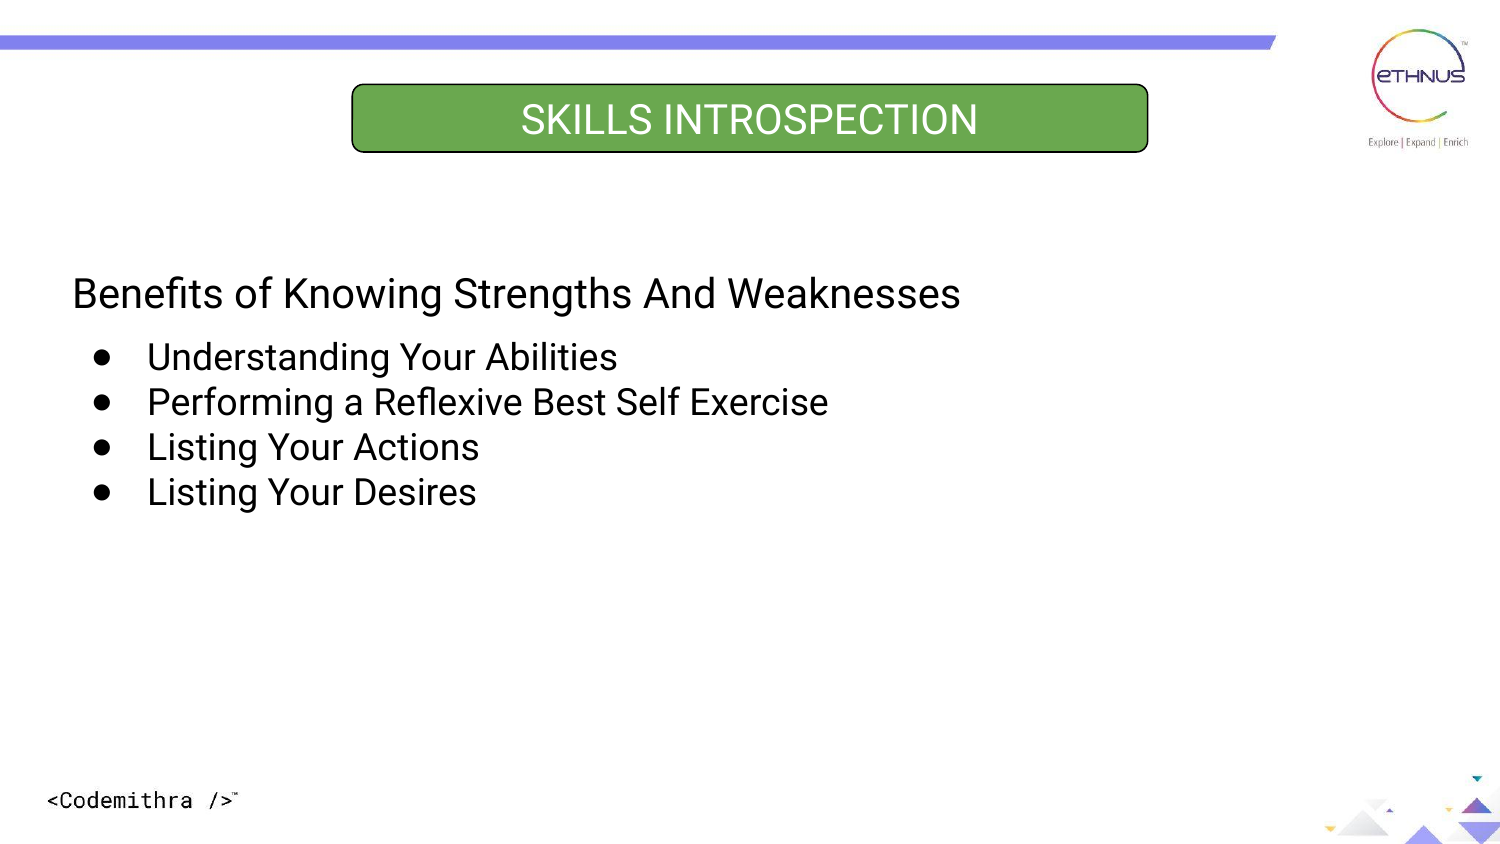

SKILLS INTROSPECTION
Benefits of Knowing Strengths And Weaknesses
Understanding Your Abilities
Performing a Reflexive Best Self Exercise
Listing Your Actions
Listing Your Desires